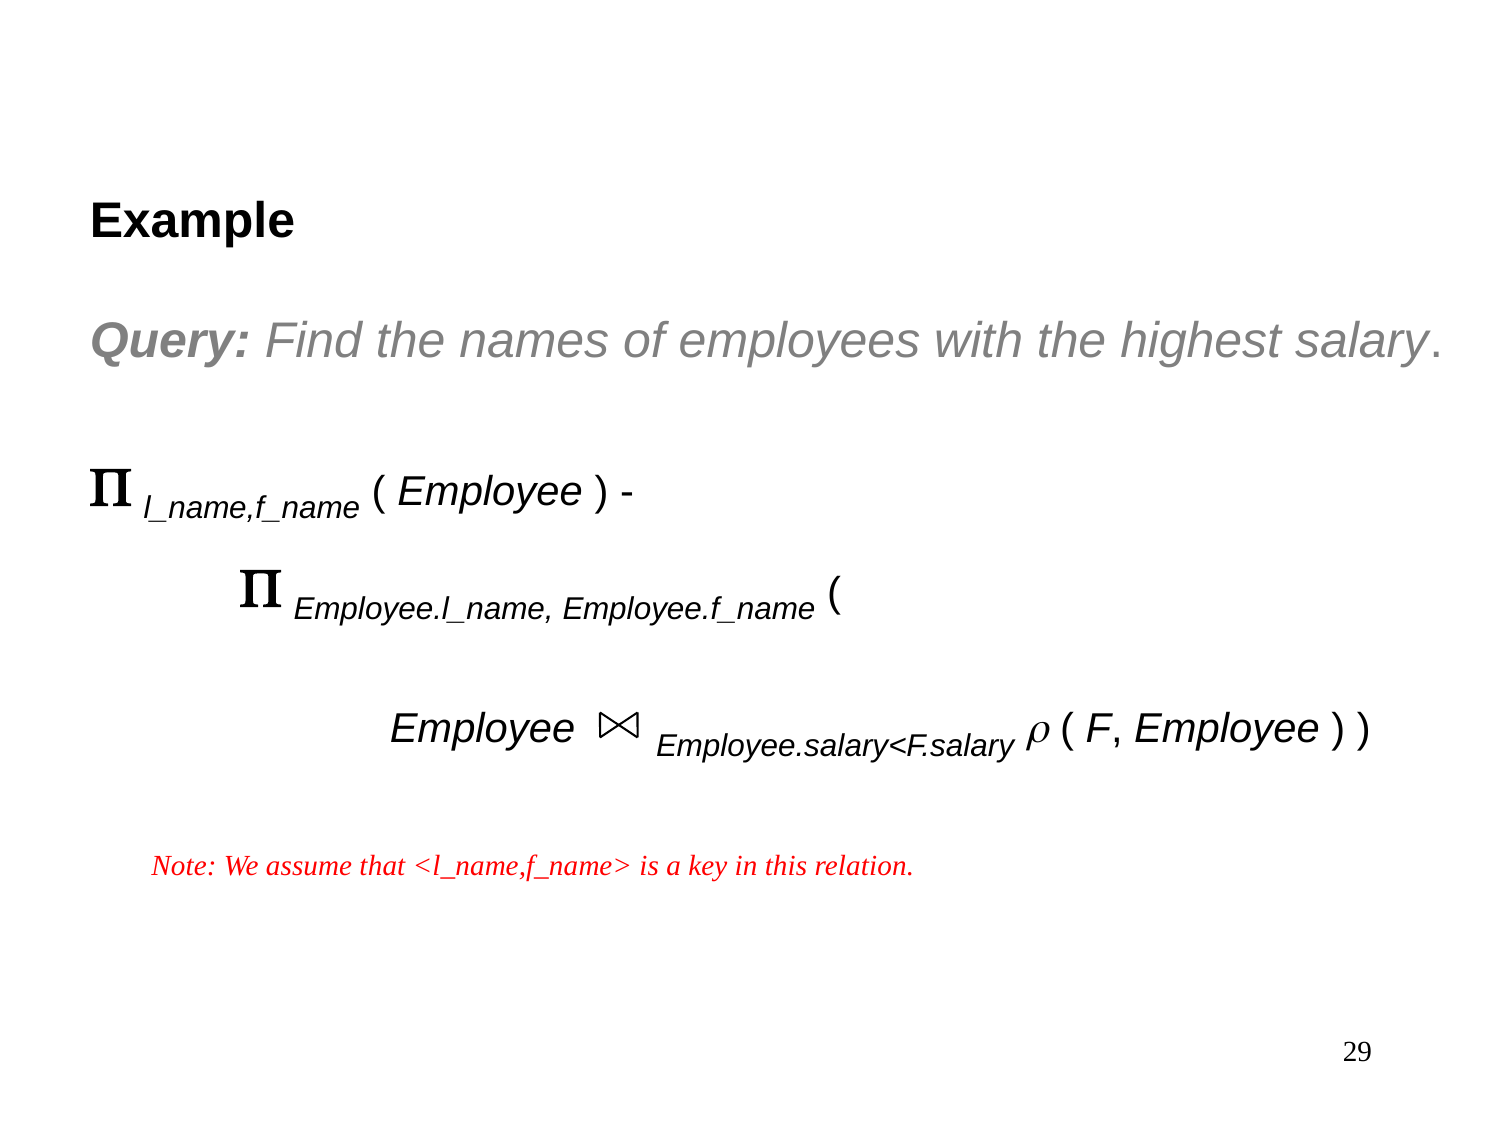

Example

Query: Find the names of employees with the highest salary.

Π l_name,f_name ( Employee ) -
	Π Employee.l_name, Employee.f_name (

		Employee       Employee.salary<F.salary ρ ( F, Employee ) )

Note: We assume that <l_name,f_name> is a key in this relation.
29